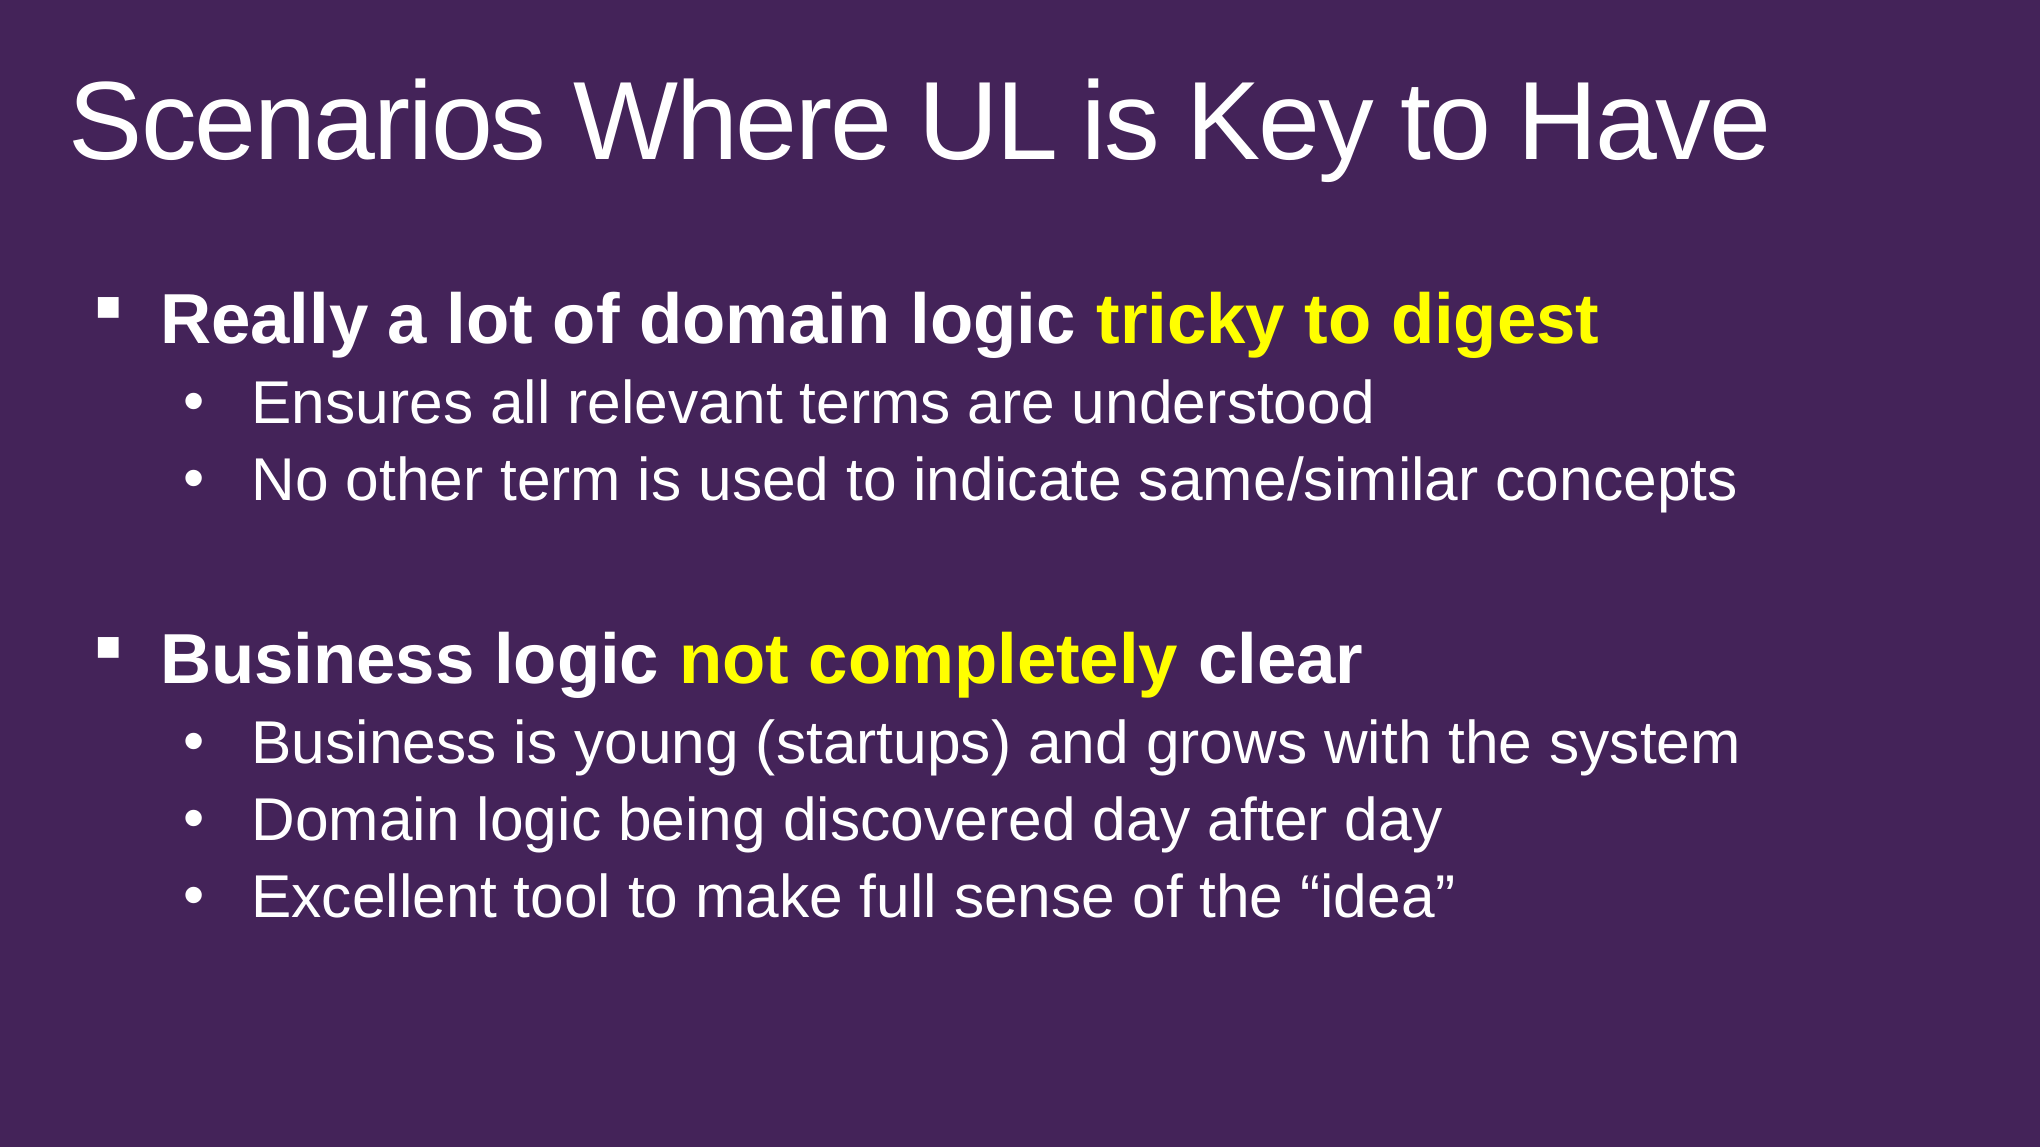

# Scenarios Where UL is Key to Have
Really a lot of domain logic tricky to digest
Ensures all relevant terms are understood
No other term is used to indicate same/similar concepts

Business logic not completely clear
Business is young (startups) and grows with the system
Domain logic being discovered day after day
Excellent tool to make full sense of the “idea”